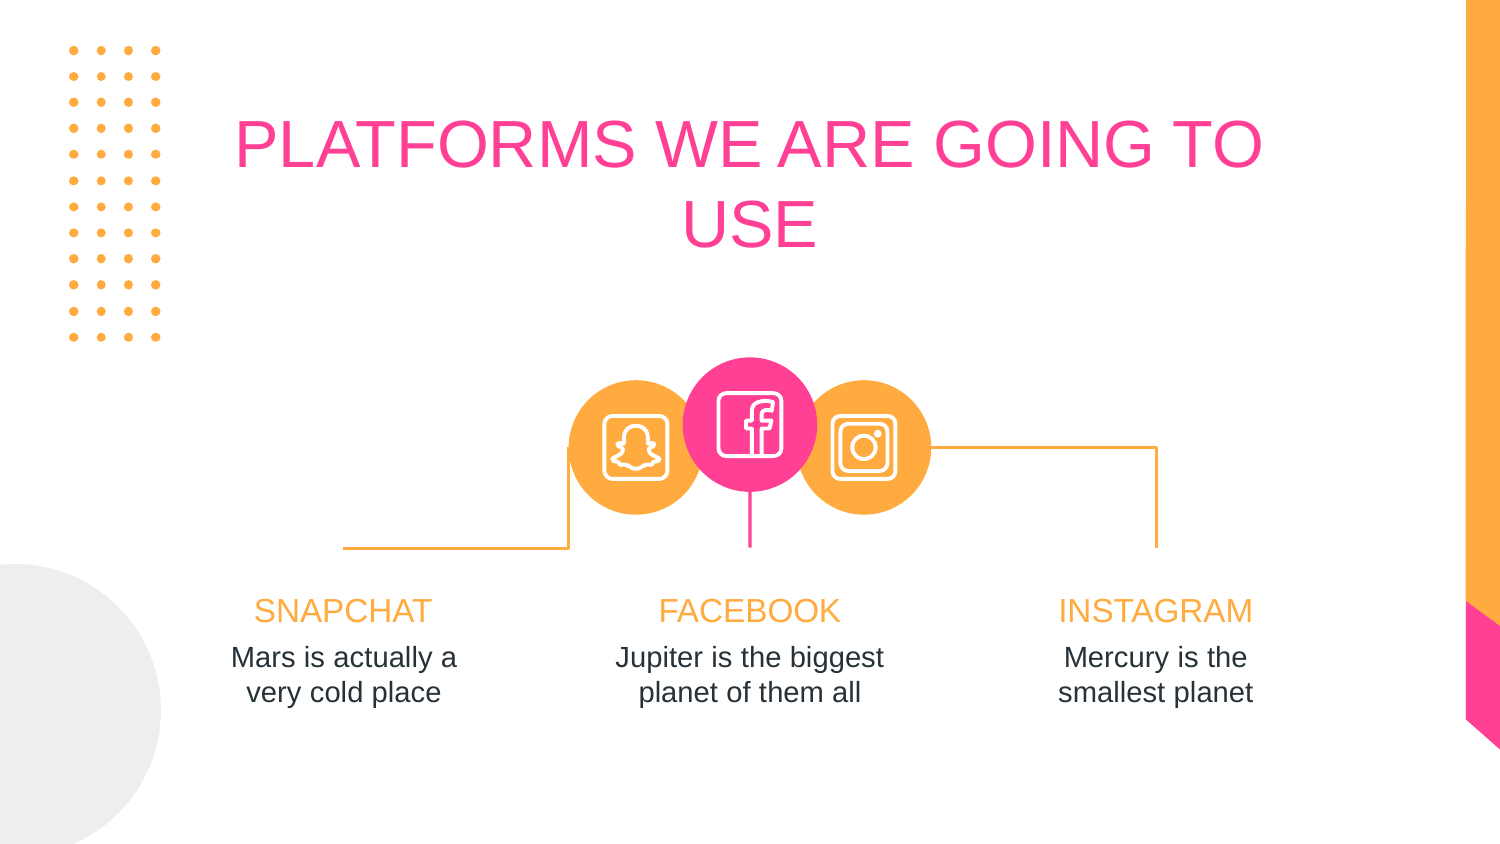

# PLATFORMS WE ARE GOING TO USE

SNAPCHAT
FACEBOOK
INSTAGRAM
Mars is actually a very cold place
Mercury is the smallest planet
Jupiter is the biggest planet of them all